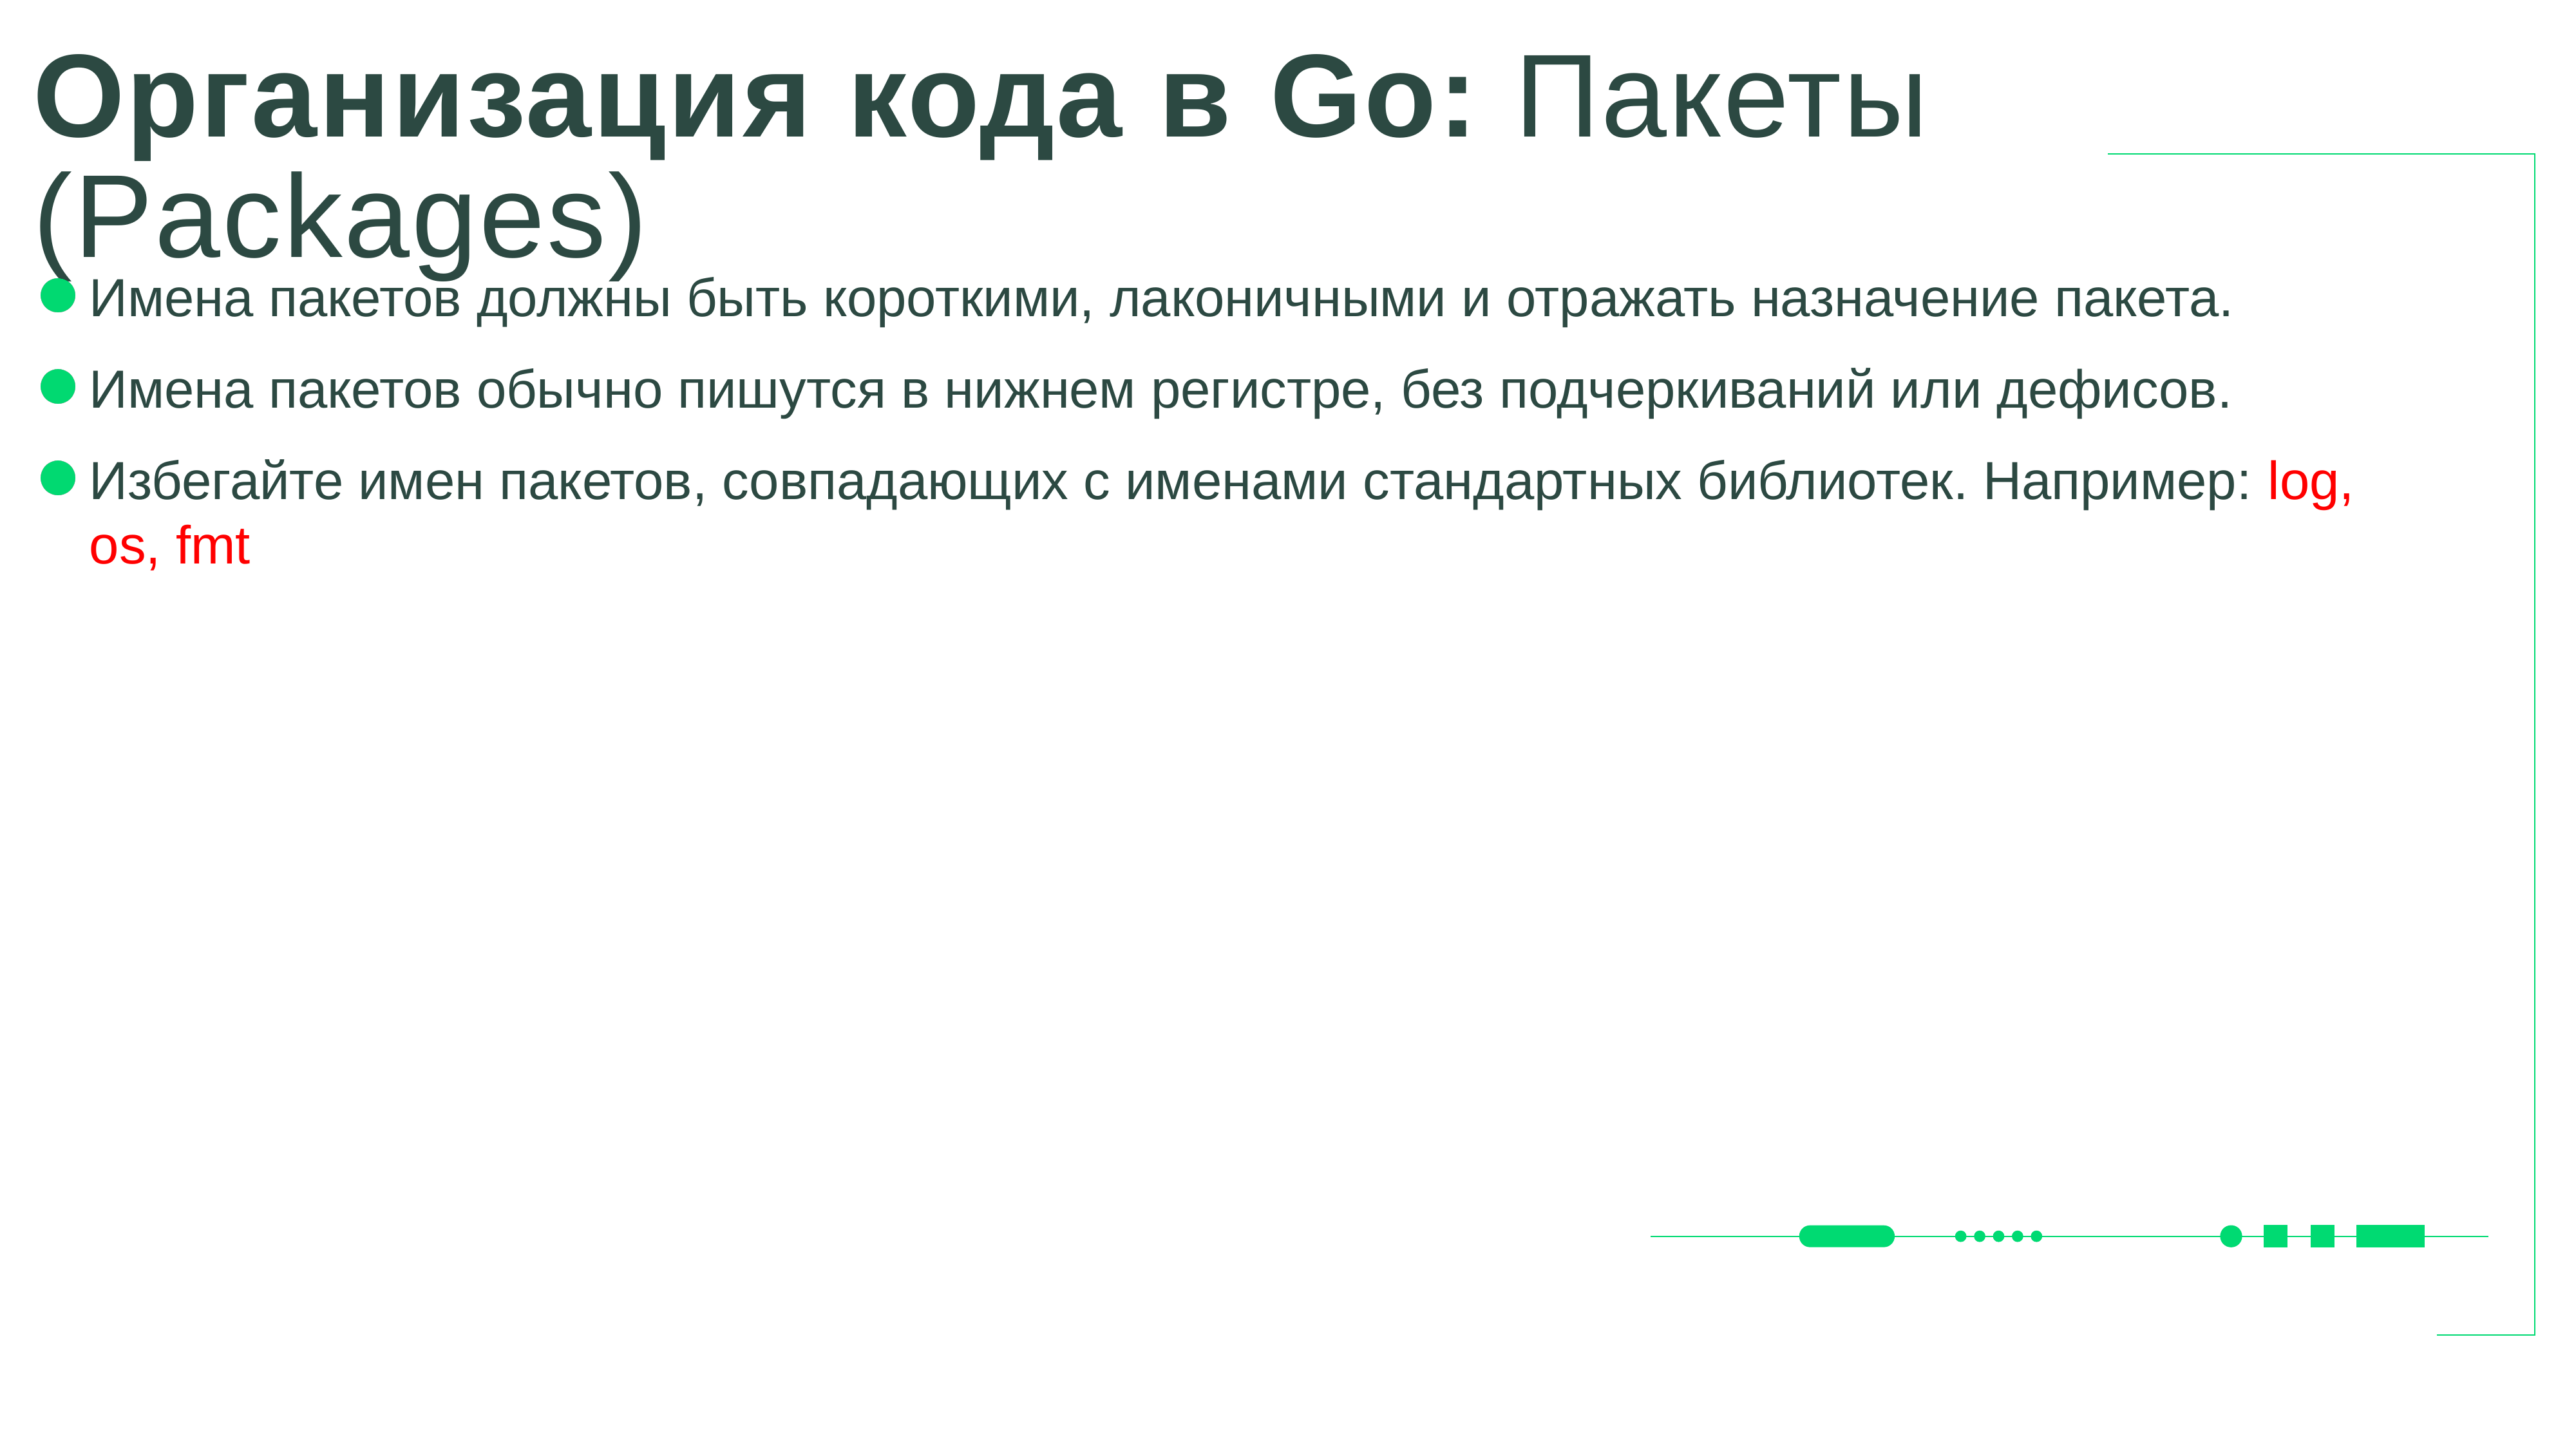

# Организация кода в Go: Пакеты (Packages)

Имена пакетов должны быть короткими, лаконичными и отражать назначение пакета.
Имена пакетов обычно пишутся в нижнем регистре, без подчеркиваний или дефисов.
Избегайте имен пакетов, совпадающих с именами стандартных библиотек. Например: log, os, fmt